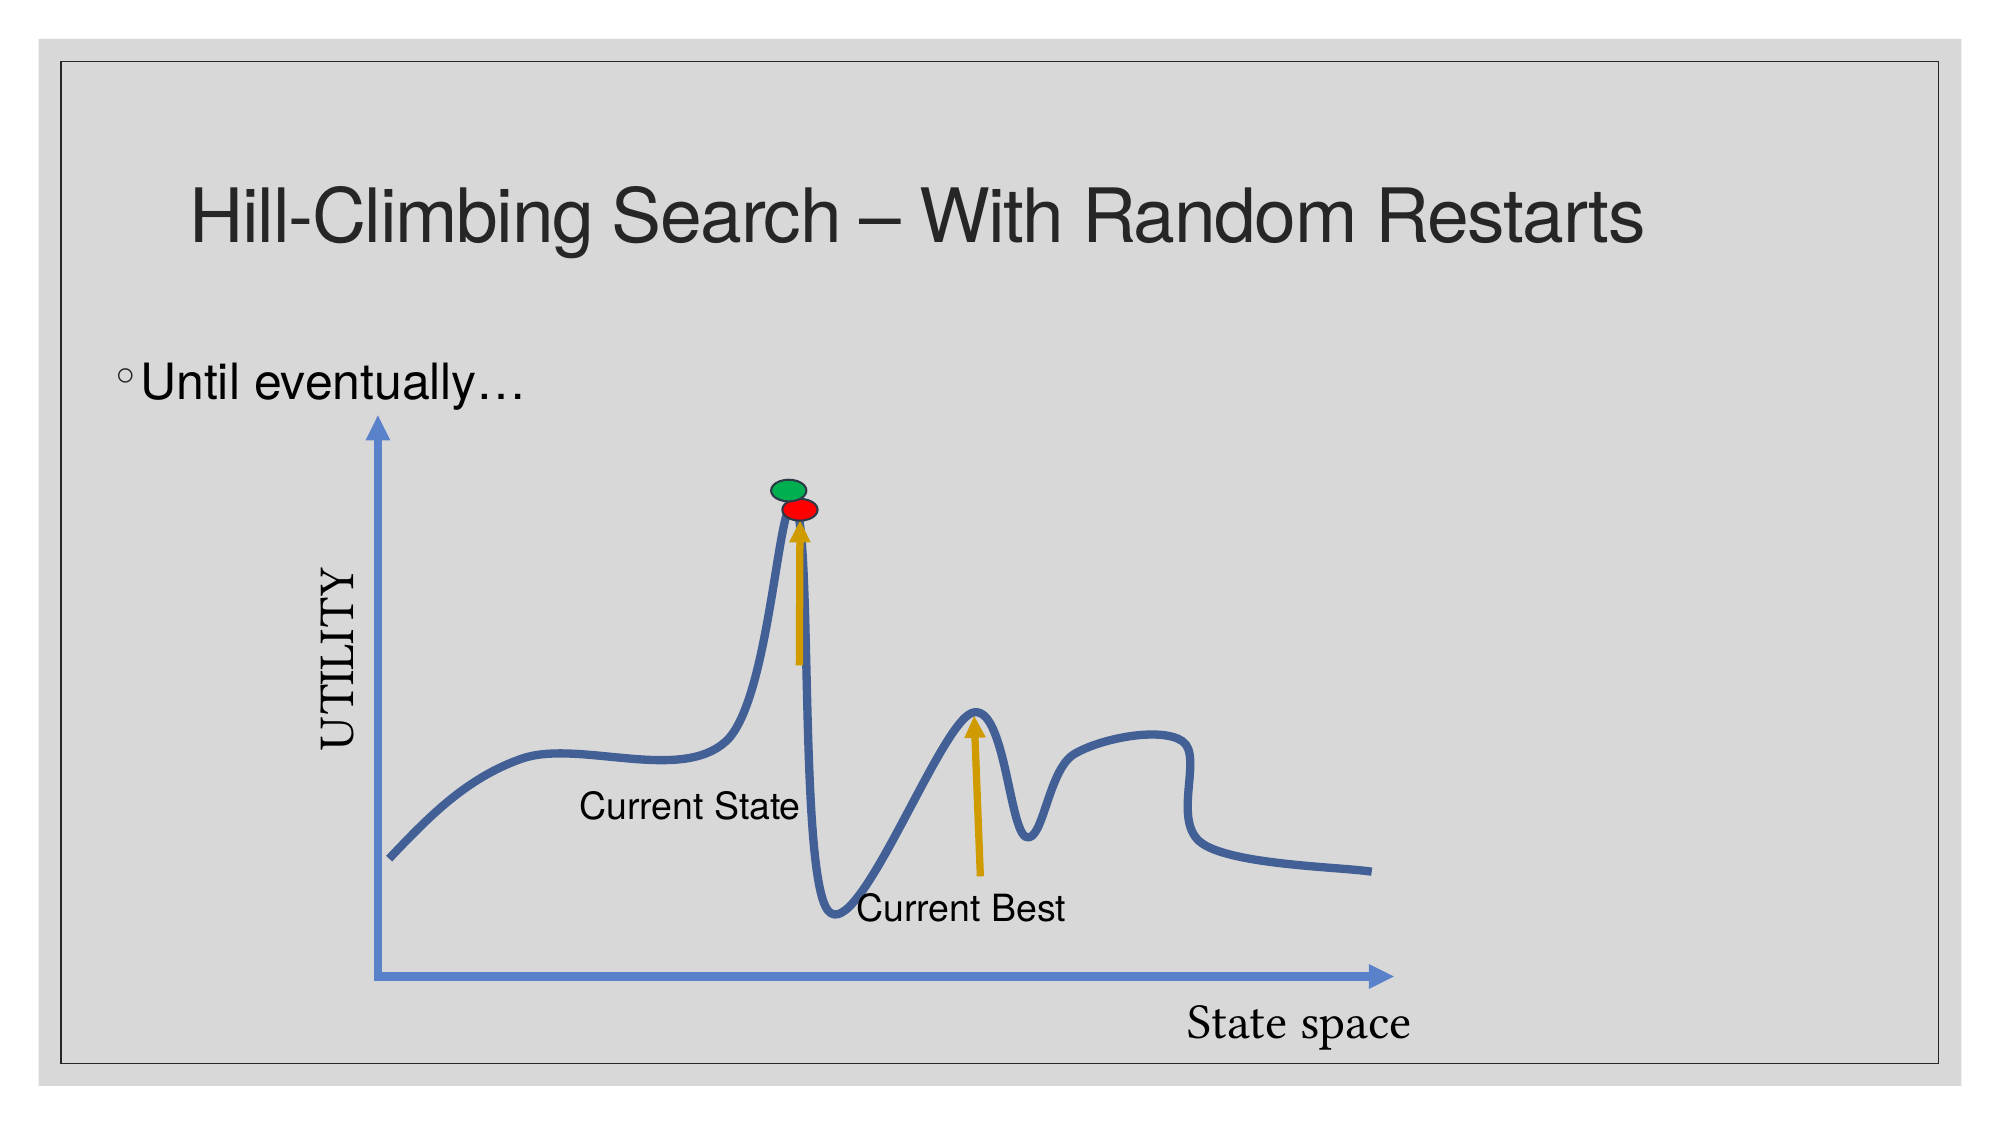

# Hill-Climbing Search – With Random Restarts
Until eventually…

UTILITY
Current Best
State space

Current State